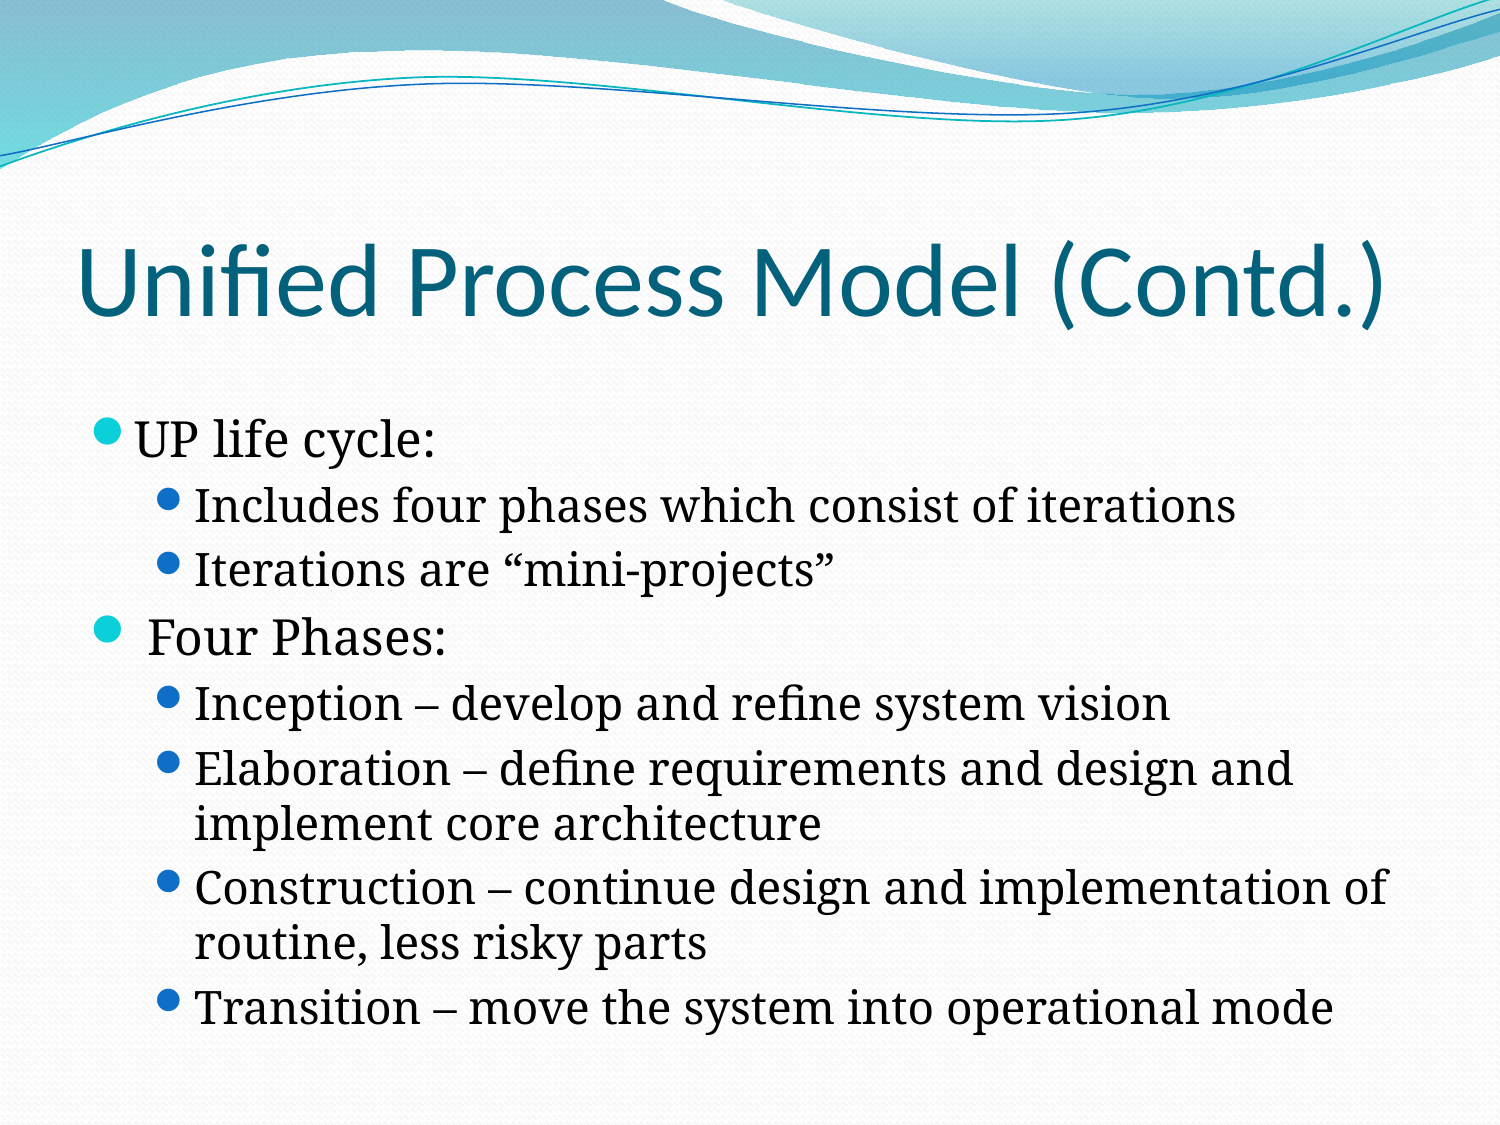

# Unified Process Model (Contd.)
UP life cycle:
Includes four phases which consist of iterations
Iterations are “mini-projects”
 Four Phases:
Inception – develop and refine system vision
Elaboration – define requirements and design and implement core architecture
Construction – continue design and implementation of routine, less risky parts
Transition – move the system into operational mode